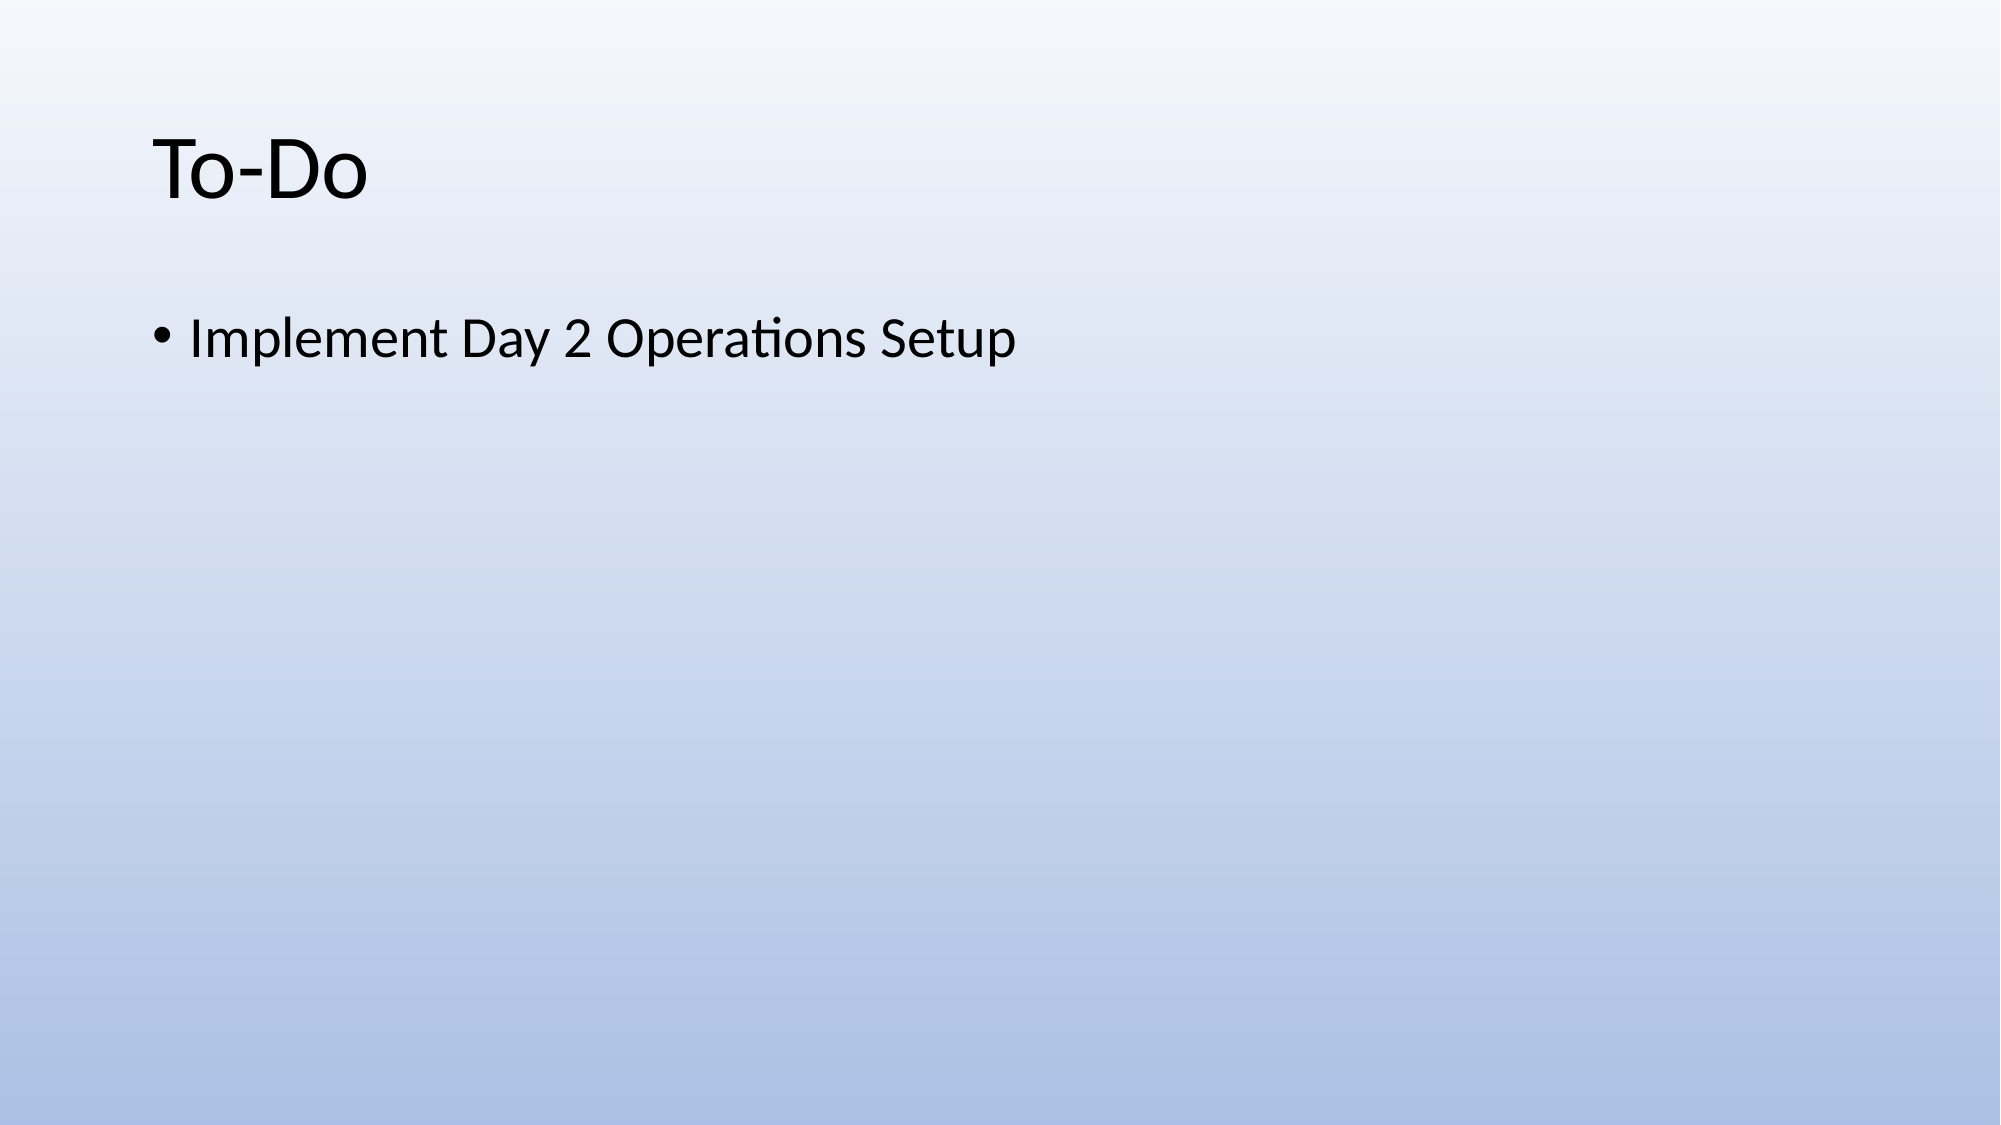

# To-Do
Implement Day 2 Operations Setup